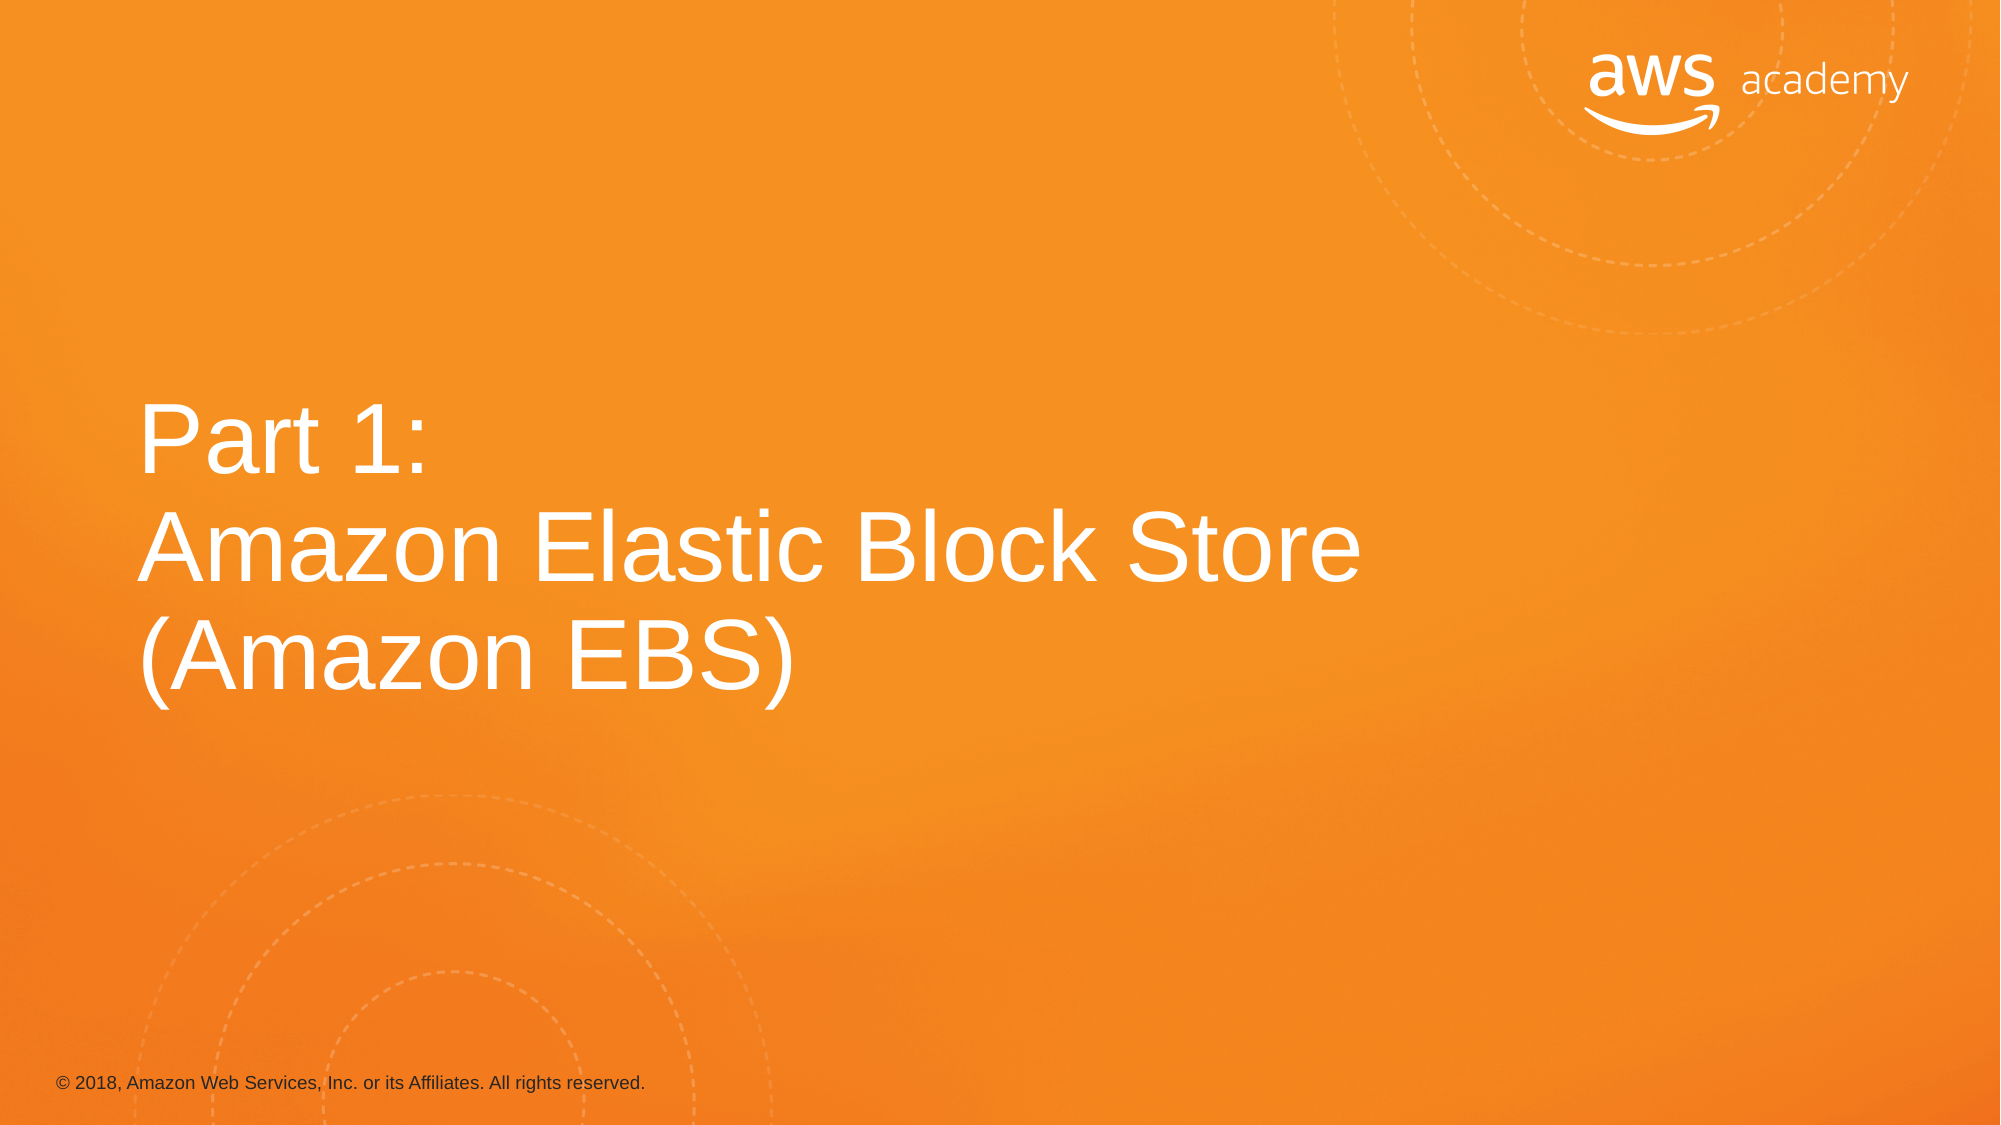

# Part 1: Amazon Elastic Block Store (Amazon EBS)